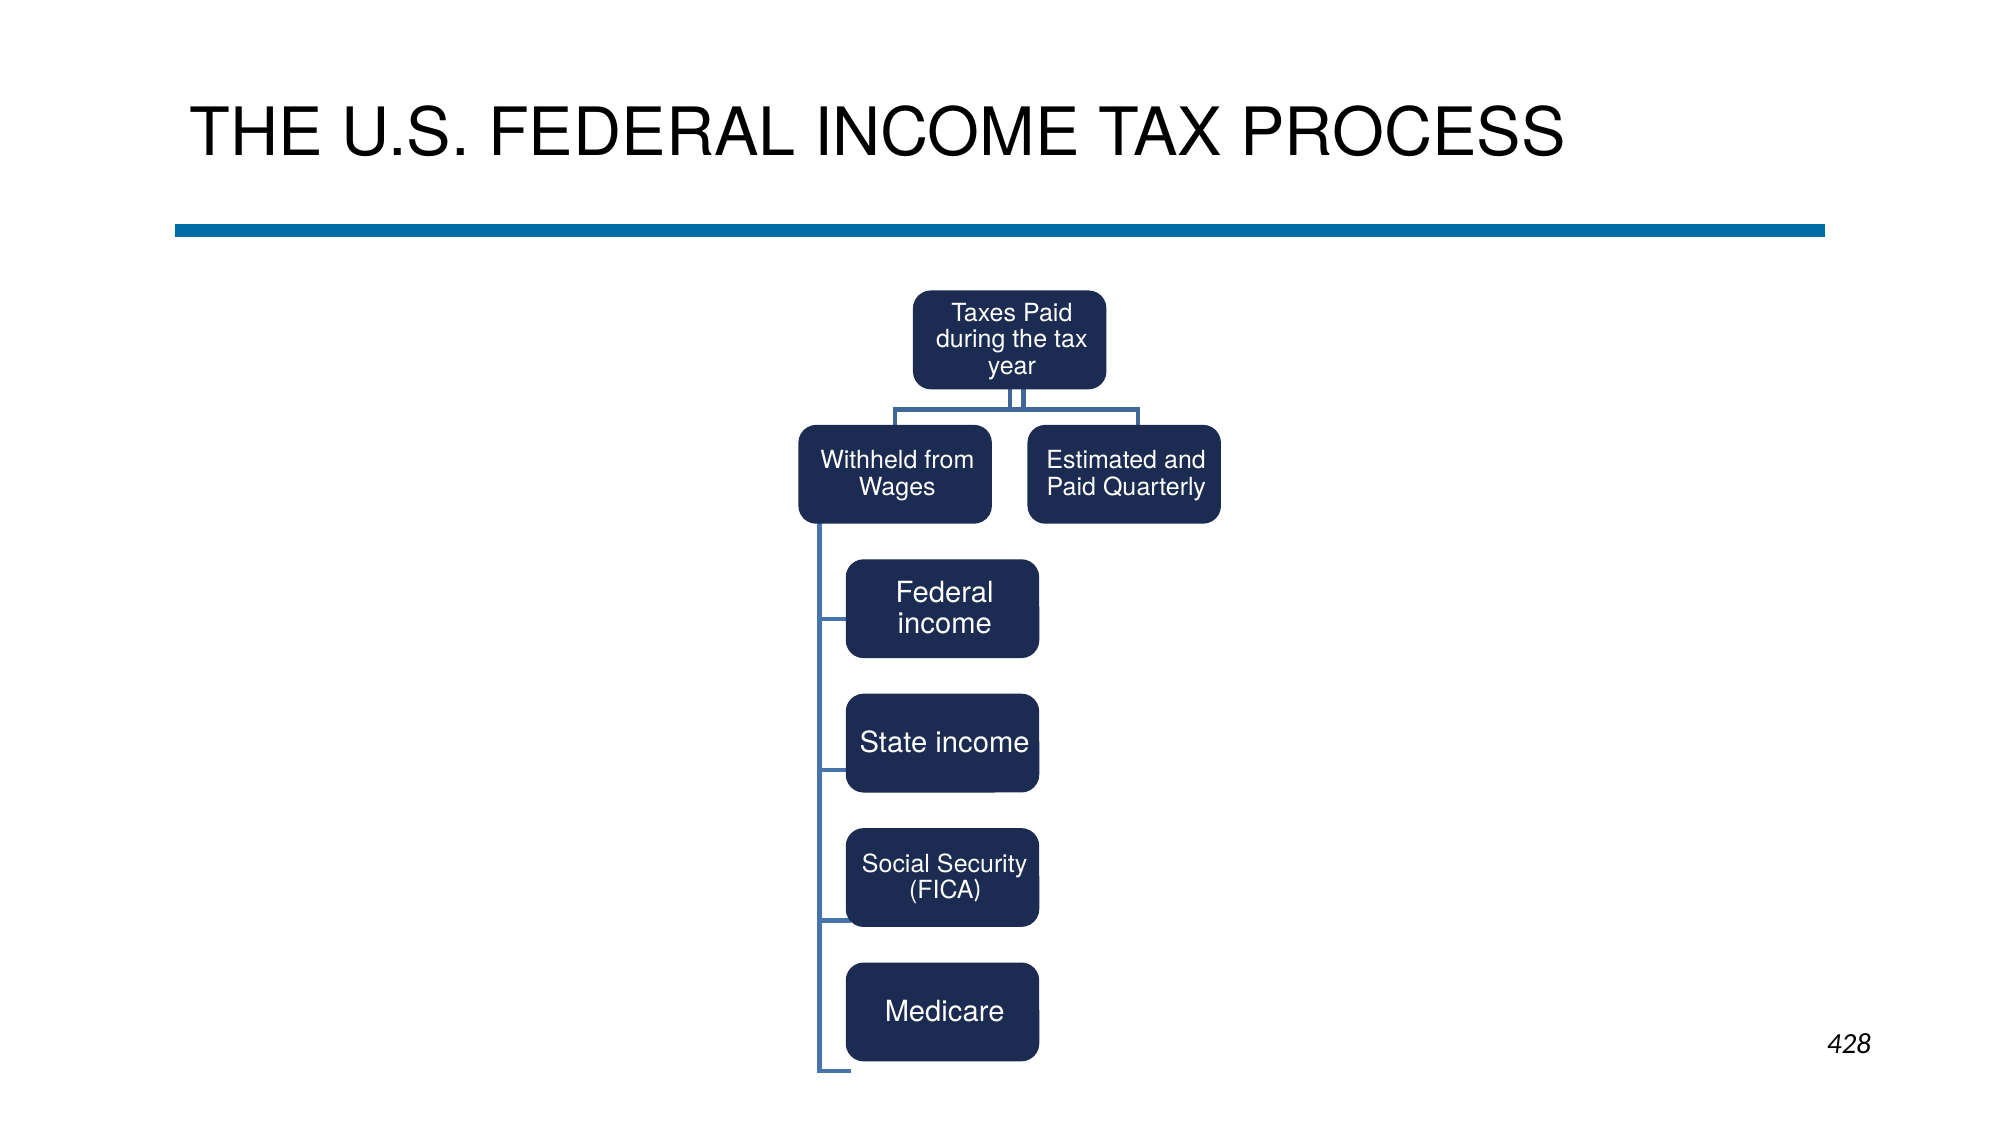

# The U.S. Federal Income Tax Process

Taxes Paid during the tax year
Withheld from Wages
Federal income
State income
Social Security (FICA)
Medicare
Estimated and Paid Quarterly
1-428